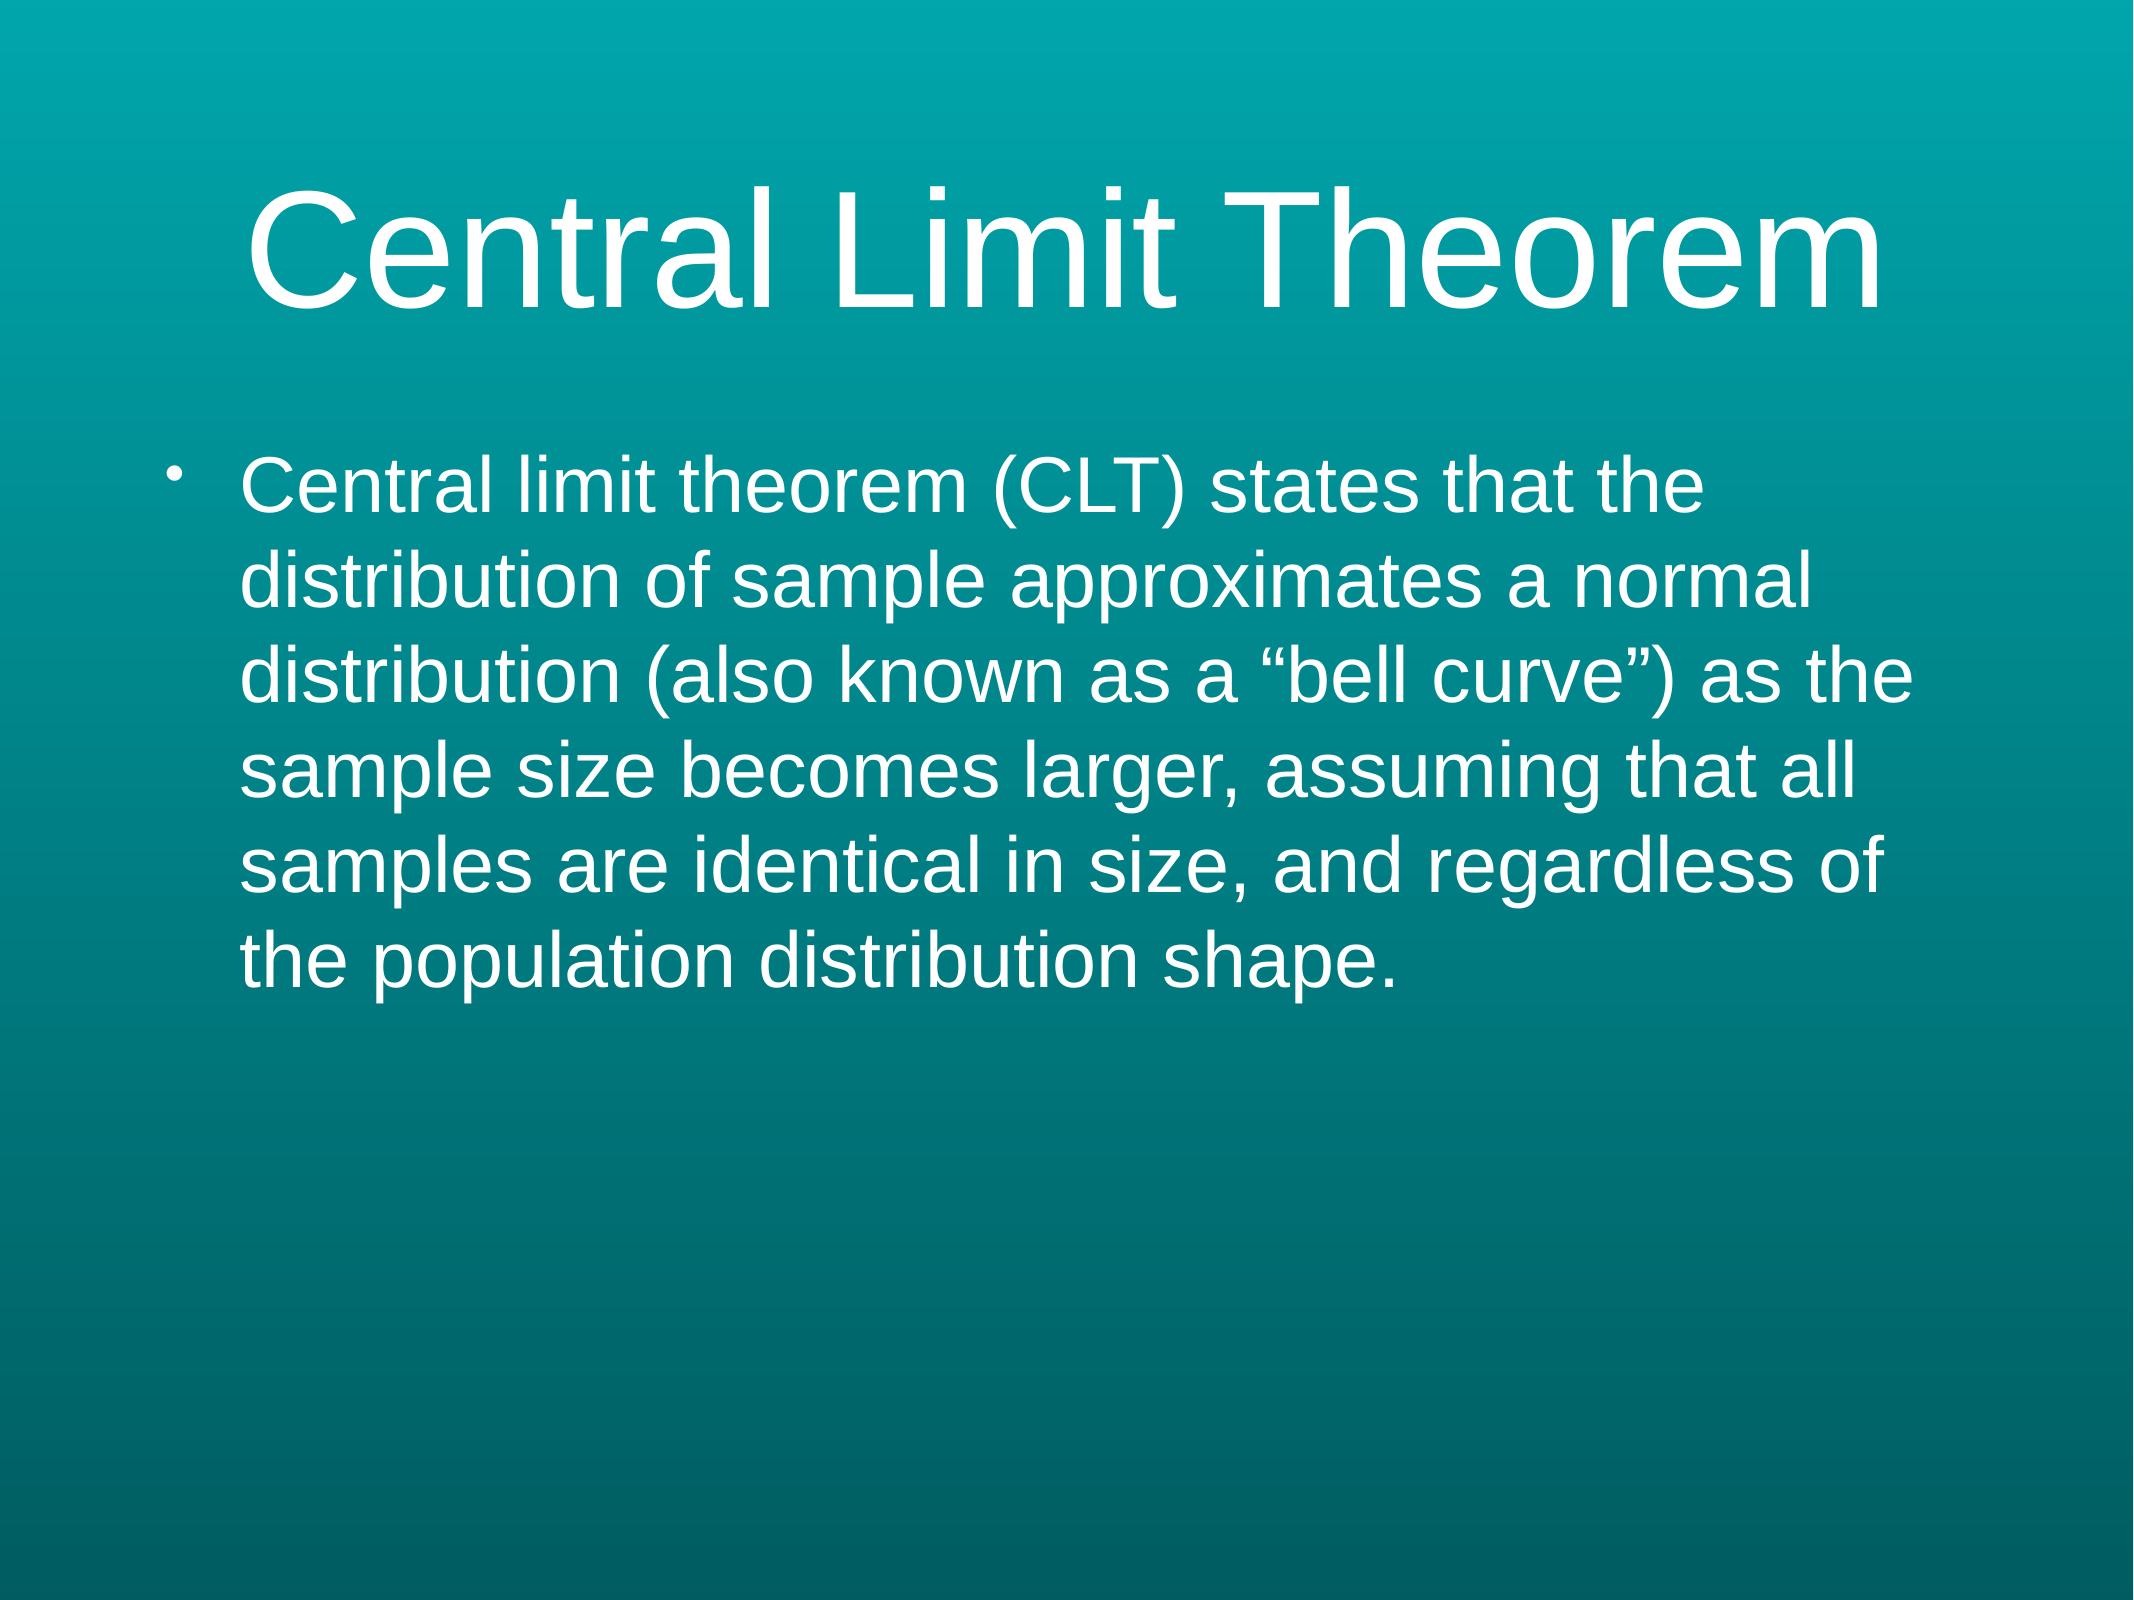

# Central Limit Theorem
Central limit theorem (CLT) states that the distribution of sample approximates a normal distribution (also known as a “bell curve”) as the sample size becomes larger, assuming that all samples are identical in size, and regardless of the population distribution shape.